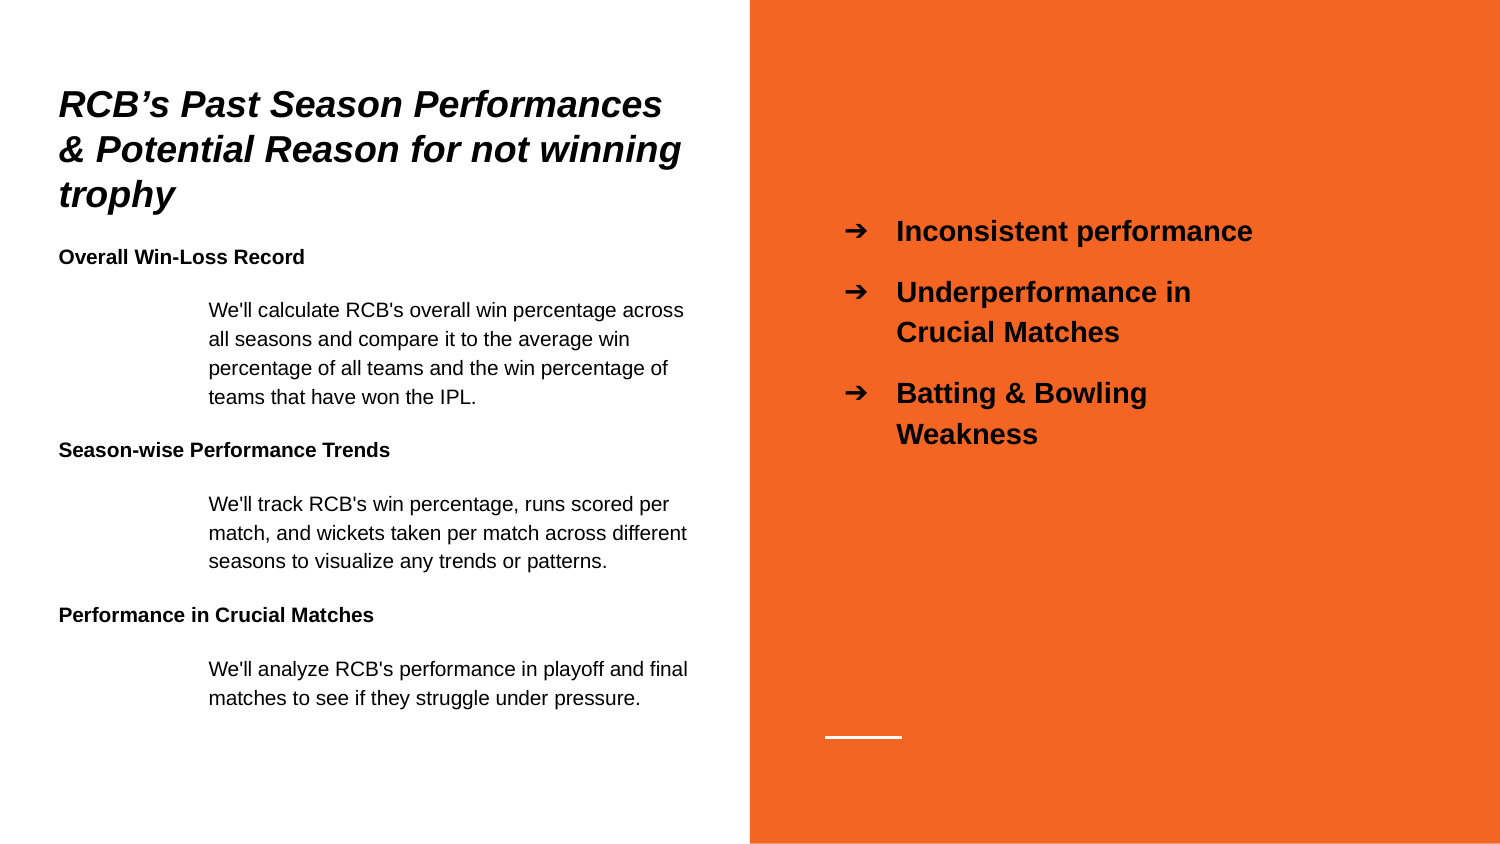

# RCB’s Past Season Performances & Potential Reason for not winning trophy
Overall Win-Loss Record
We'll calculate RCB's overall win percentage across all seasons and compare it to the average win percentage of all teams and the win percentage of teams that have won the IPL.
Season-wise Performance Trends
We'll track RCB's win percentage, runs scored per match, and wickets taken per match across different seasons to visualize any trends or patterns.
Performance in Crucial Matches
We'll analyze RCB's performance in playoff and final matches to see if they struggle under pressure.

Inconsistent performance
Underperformance in Crucial Matches
Batting & Bowling Weakness